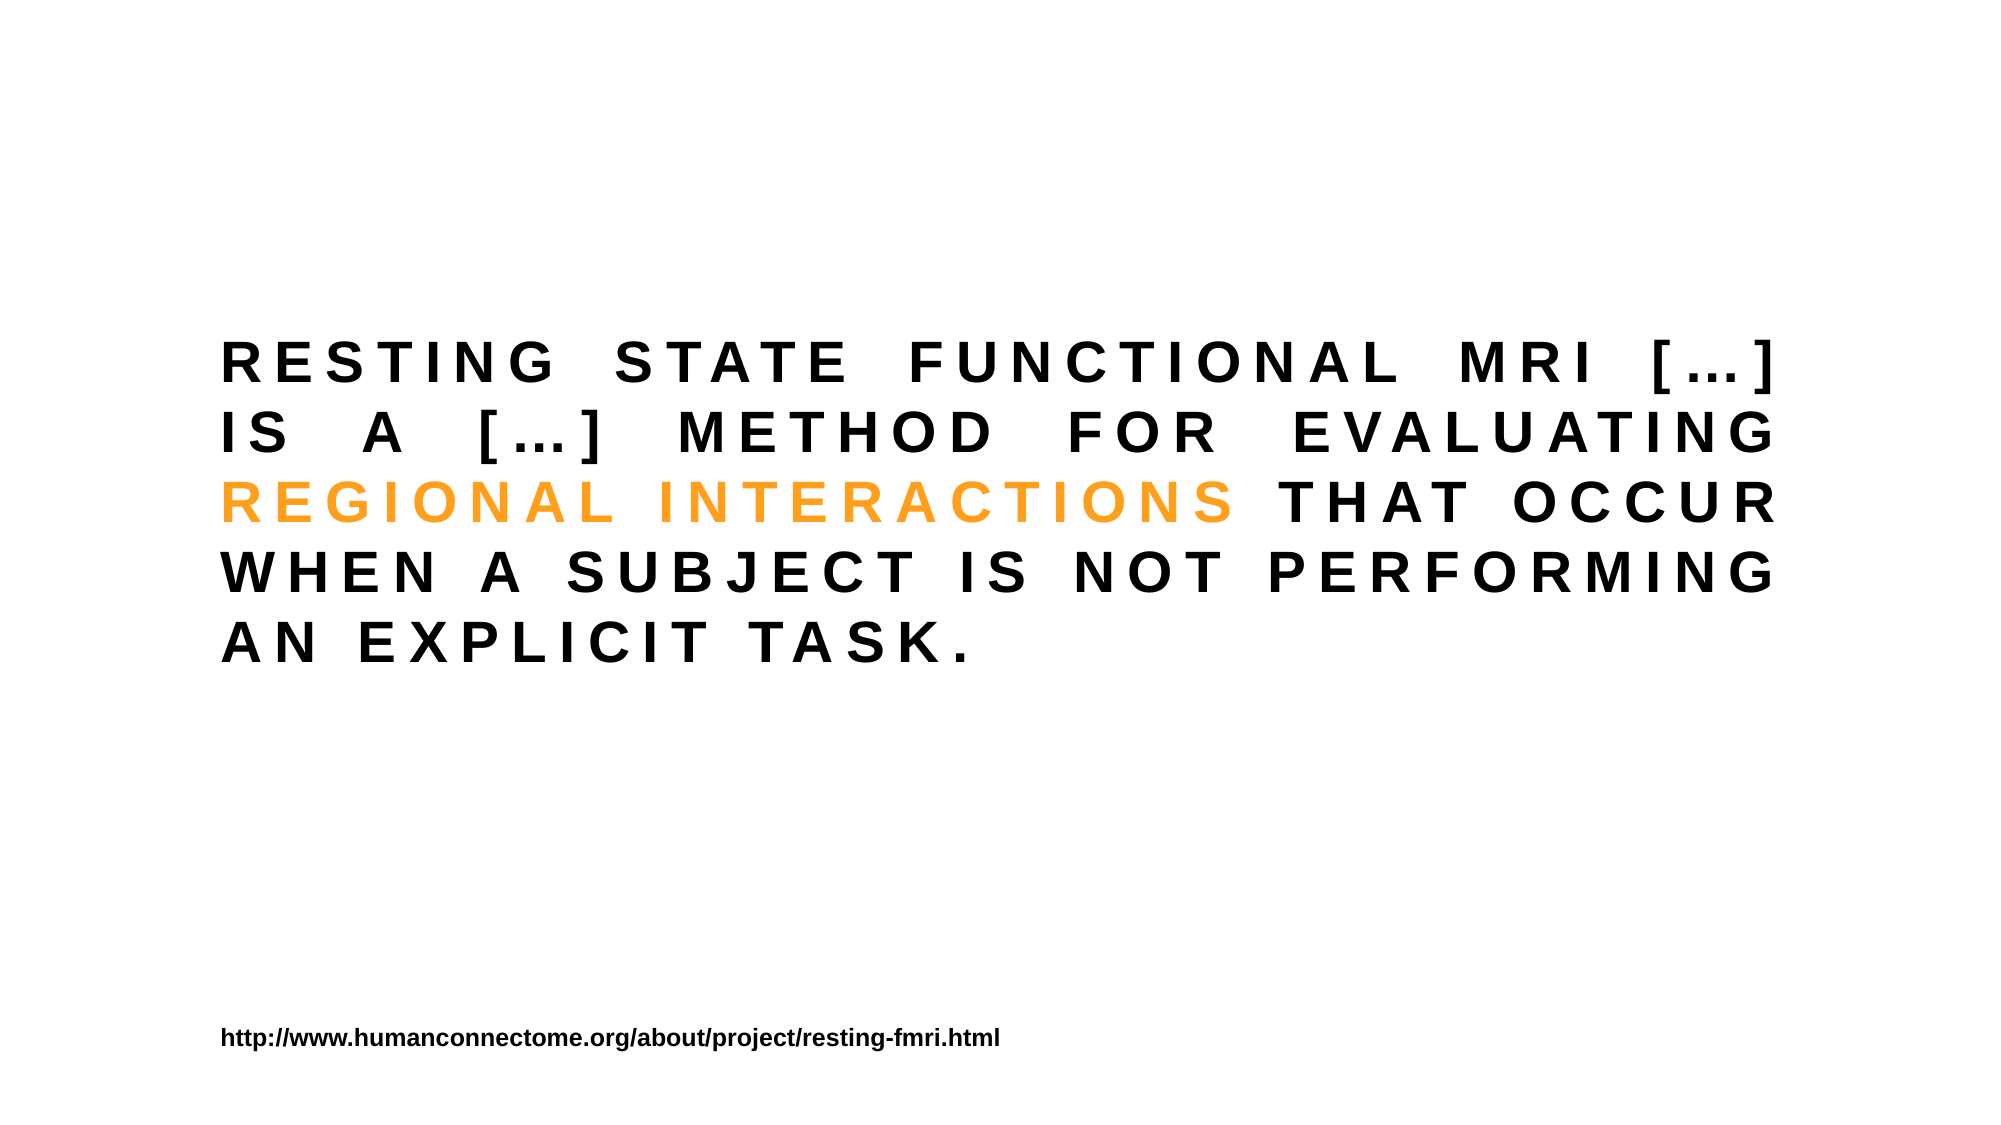

RESTING STATE FUNCTIONAL MRI […] IS A […] METHOD FOR EVALUATING REGIONAL INTERACTIONS THAT OCCUR WHEN A SUBJECT IS NOT PERFORMING AN EXPLICIT TASK.

http://www.humanconnectome.org/about/project/resting-fmri.html